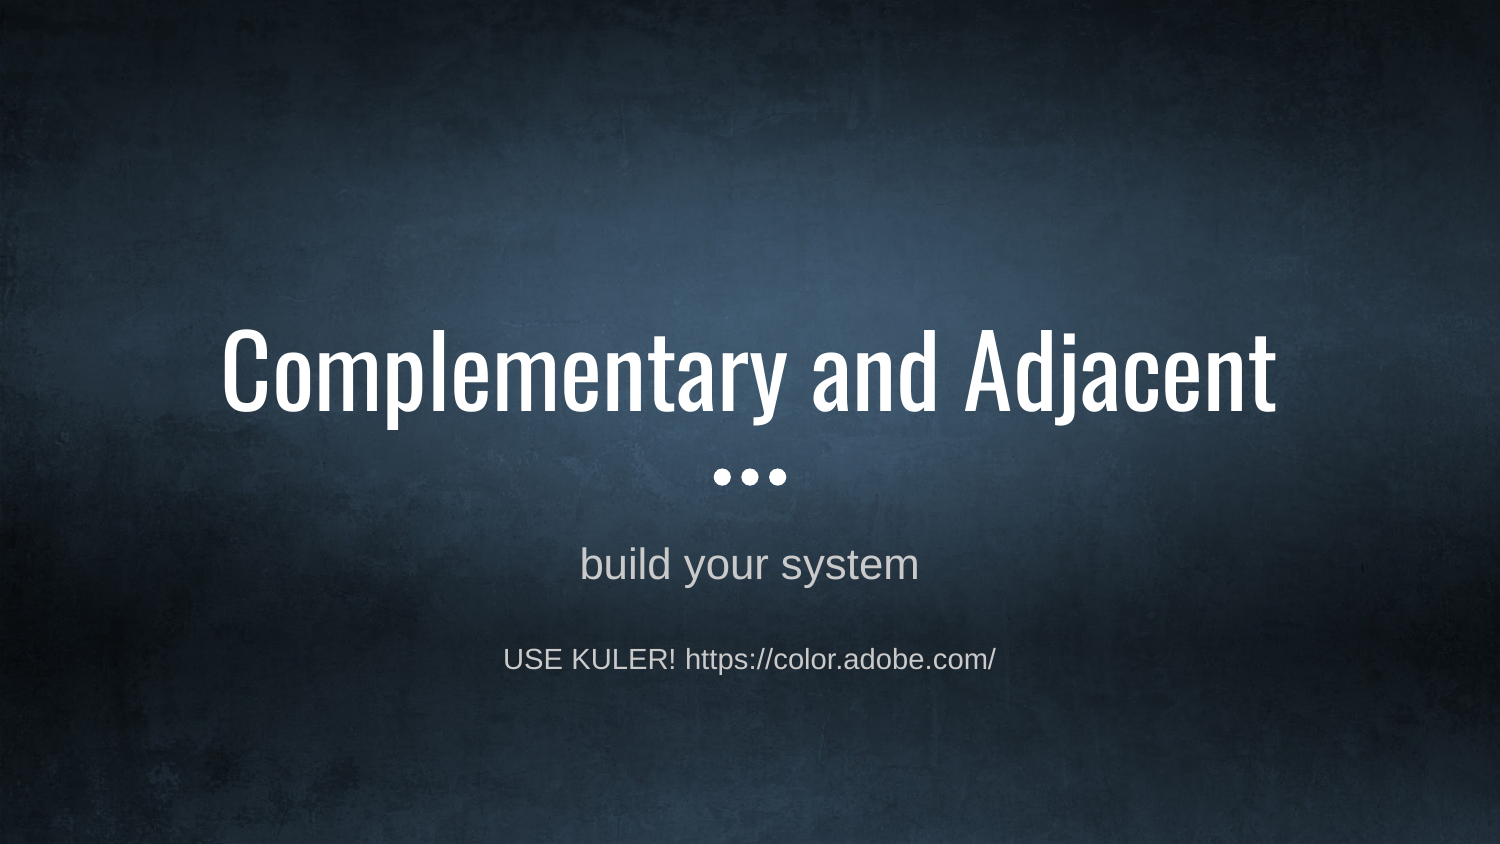

# Complementary and Adjacent
build your system

USE KULER! https://color.adobe.com/